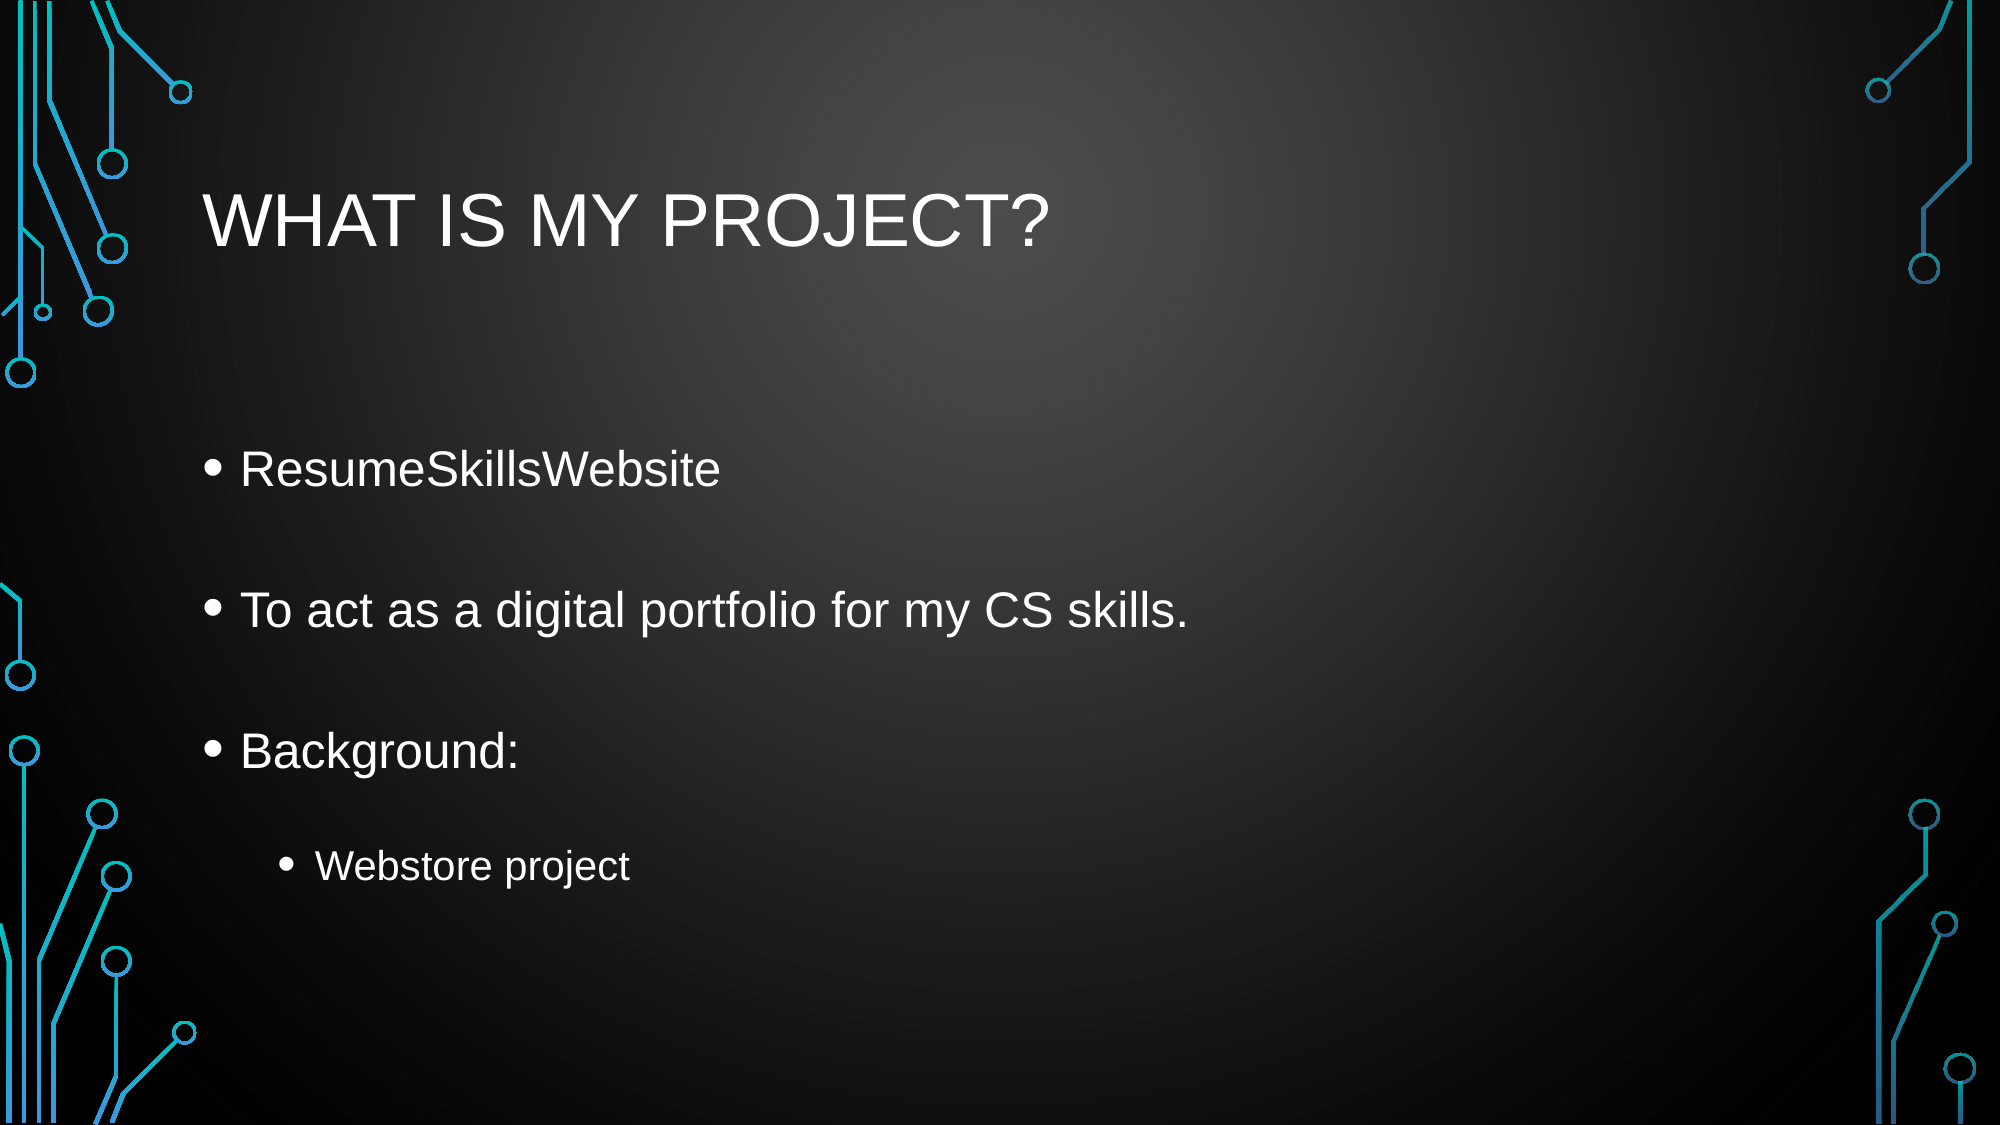

# What Is my project?
ResumeSkillsWebsite
To act as a digital portfolio for my CS skills.
Background:
Webstore project